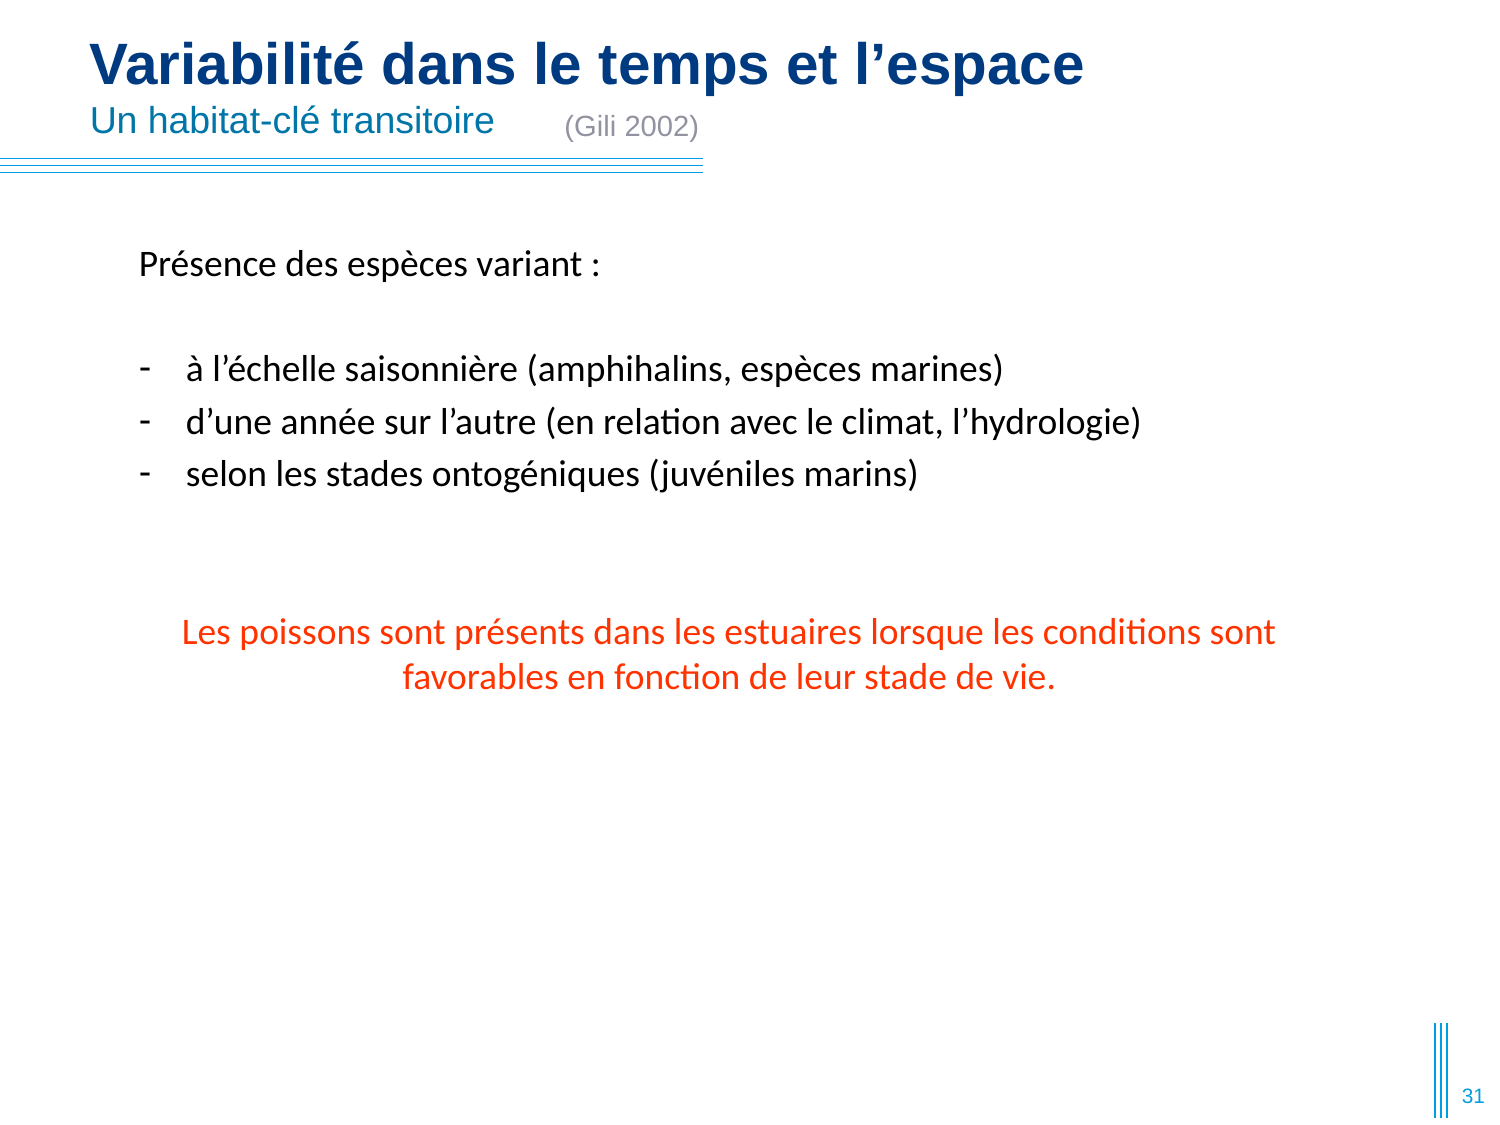

# Variabilité dans le temps et l’espace Un habitat-clé transitoire
(Gili 2002)
Présence des espèces variant :

à l’échelle saisonnière (amphihalins, espèces marines)
d’une année sur l’autre (en relation avec le climat, l’hydrologie)
selon les stades ontogéniques (juvéniles marins)

Les poissons sont présents dans les estuaires lorsque les conditions sont favorables en fonction de leur stade de vie.